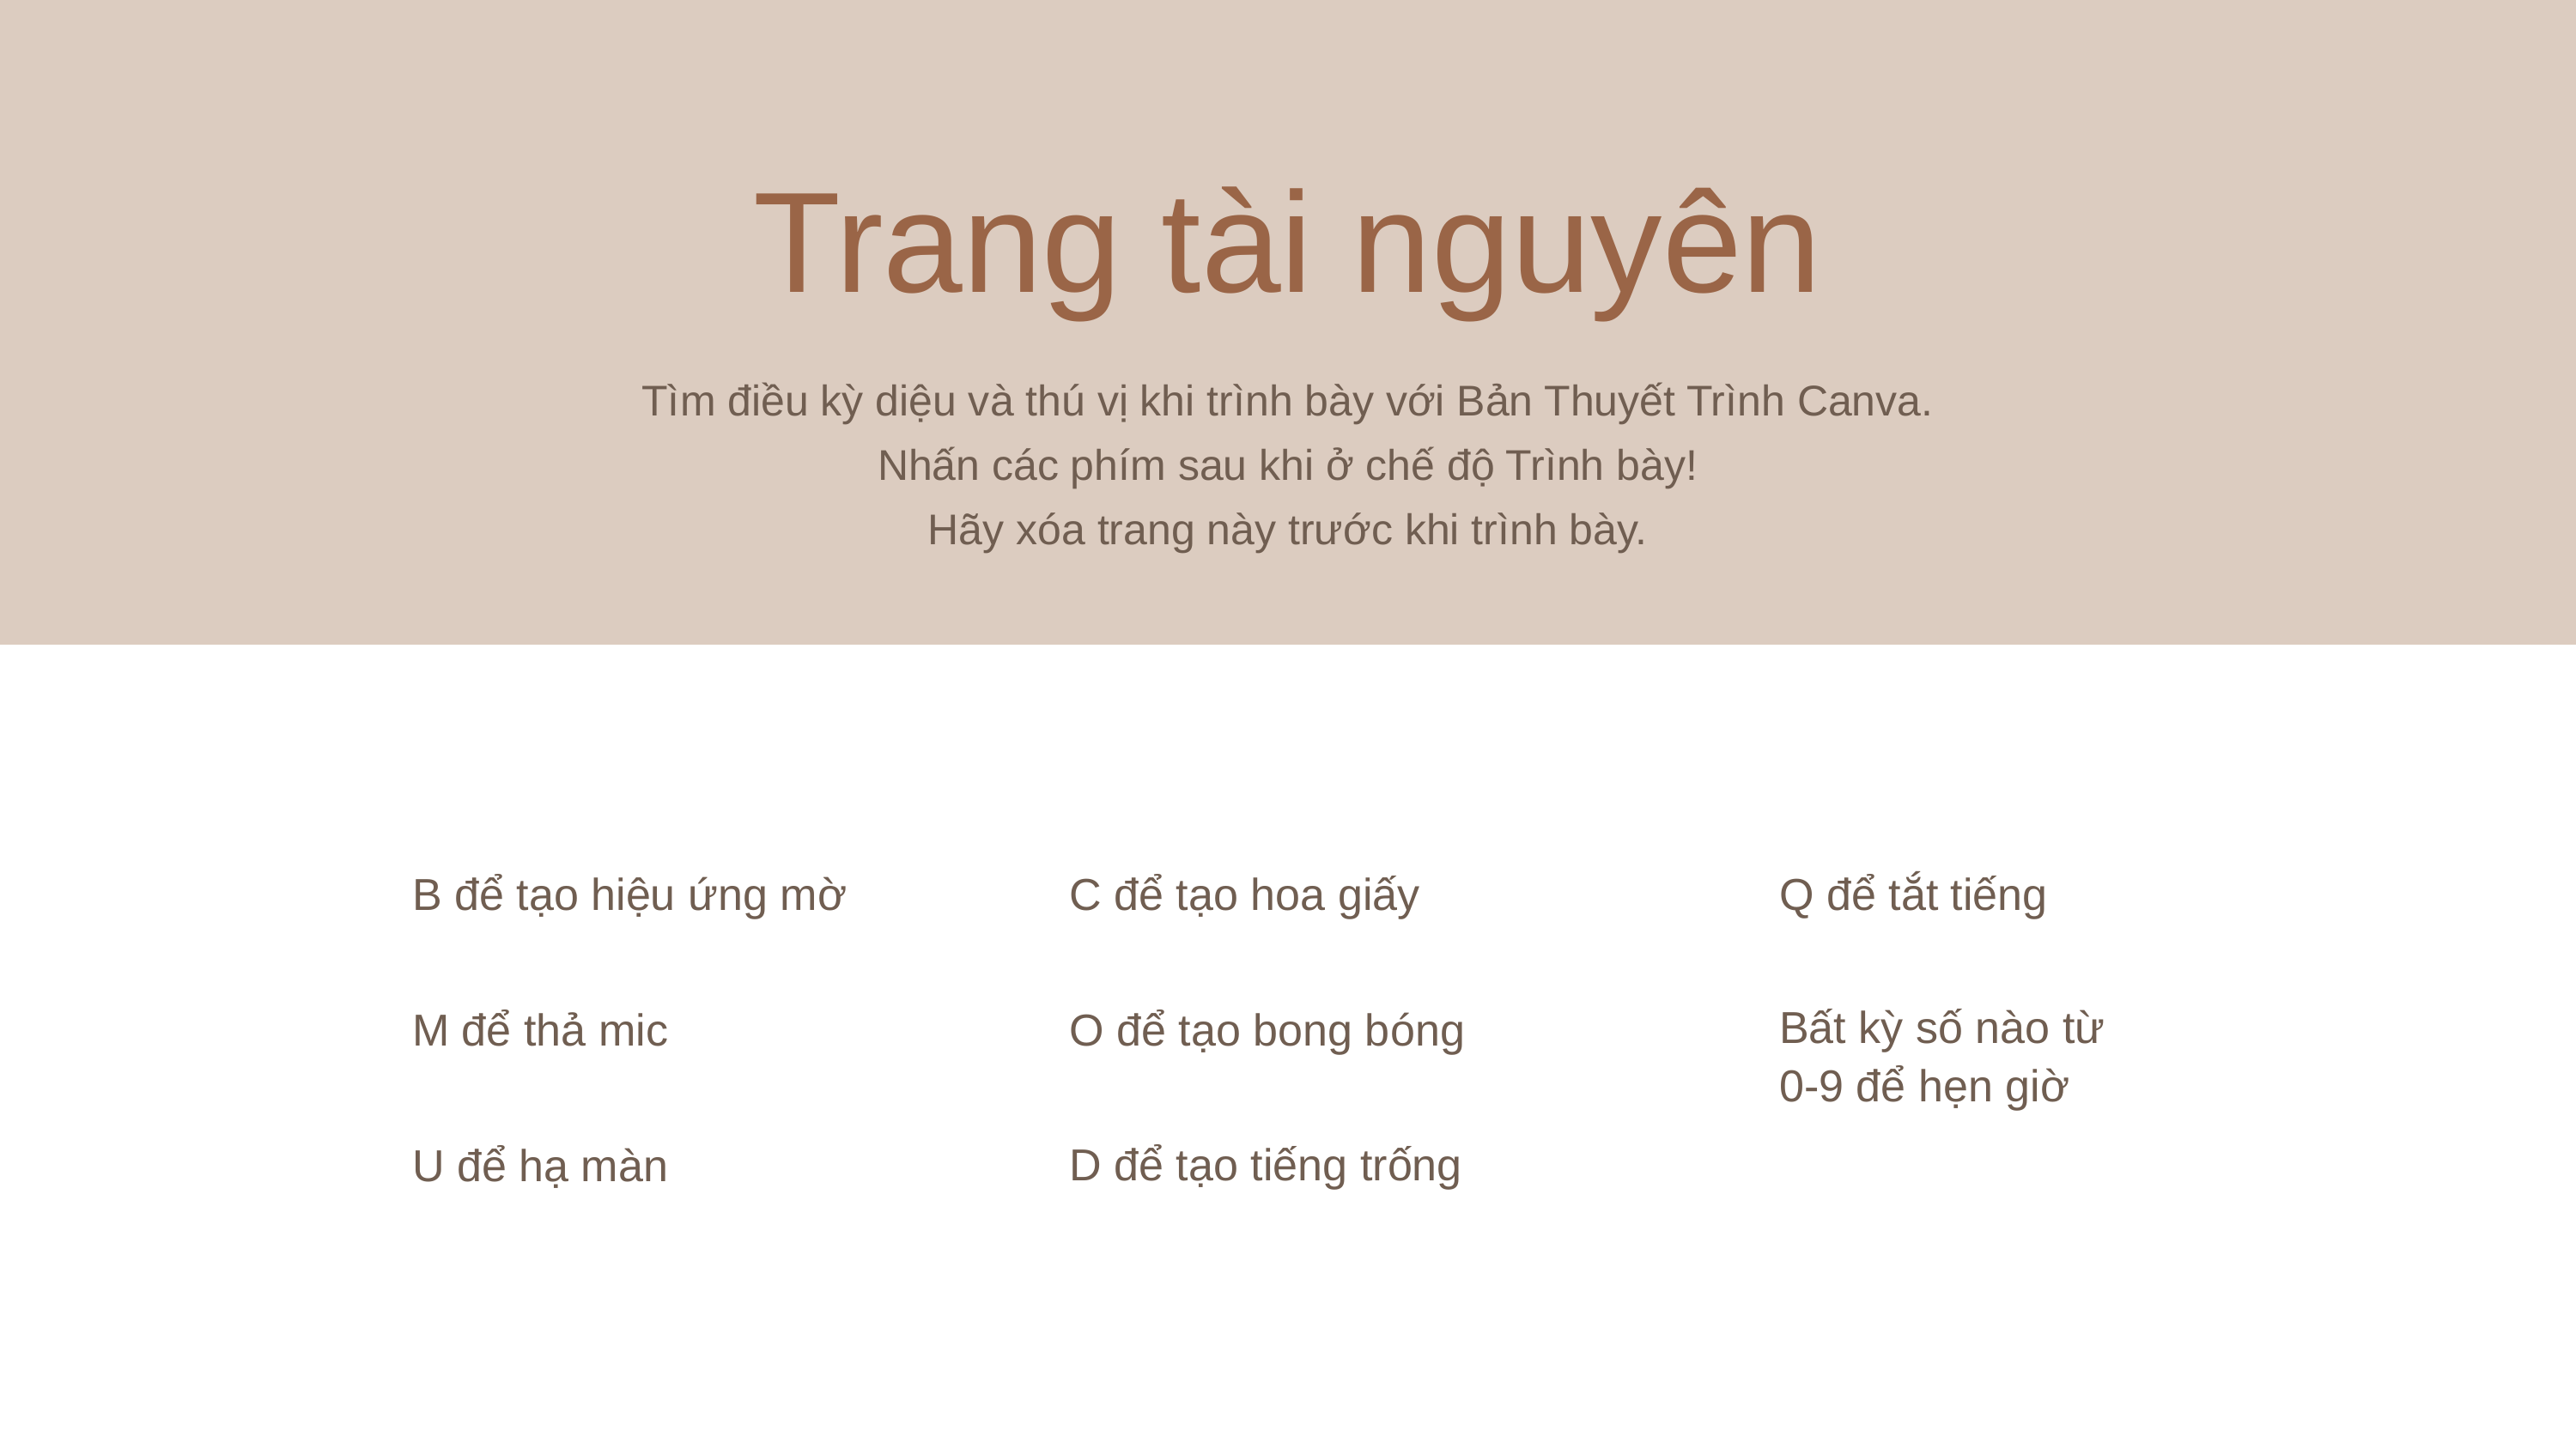

Trang tài nguyên
Tìm điều kỳ diệu và thú vị khi trình bày với Bản Thuyết Trình Canva.
Nhấn các phím sau khi ở chế độ Trình bày!
Hãy xóa trang này trước khi trình bày.
B để tạo hiệu ứng mờ
C để tạo hoa giấy
Q để tắt tiếng
Bất kỳ số nào từ
0-9 để hẹn giờ
M để thả mic
O để tạo bong bóng
D để tạo tiếng trống
U để hạ màn